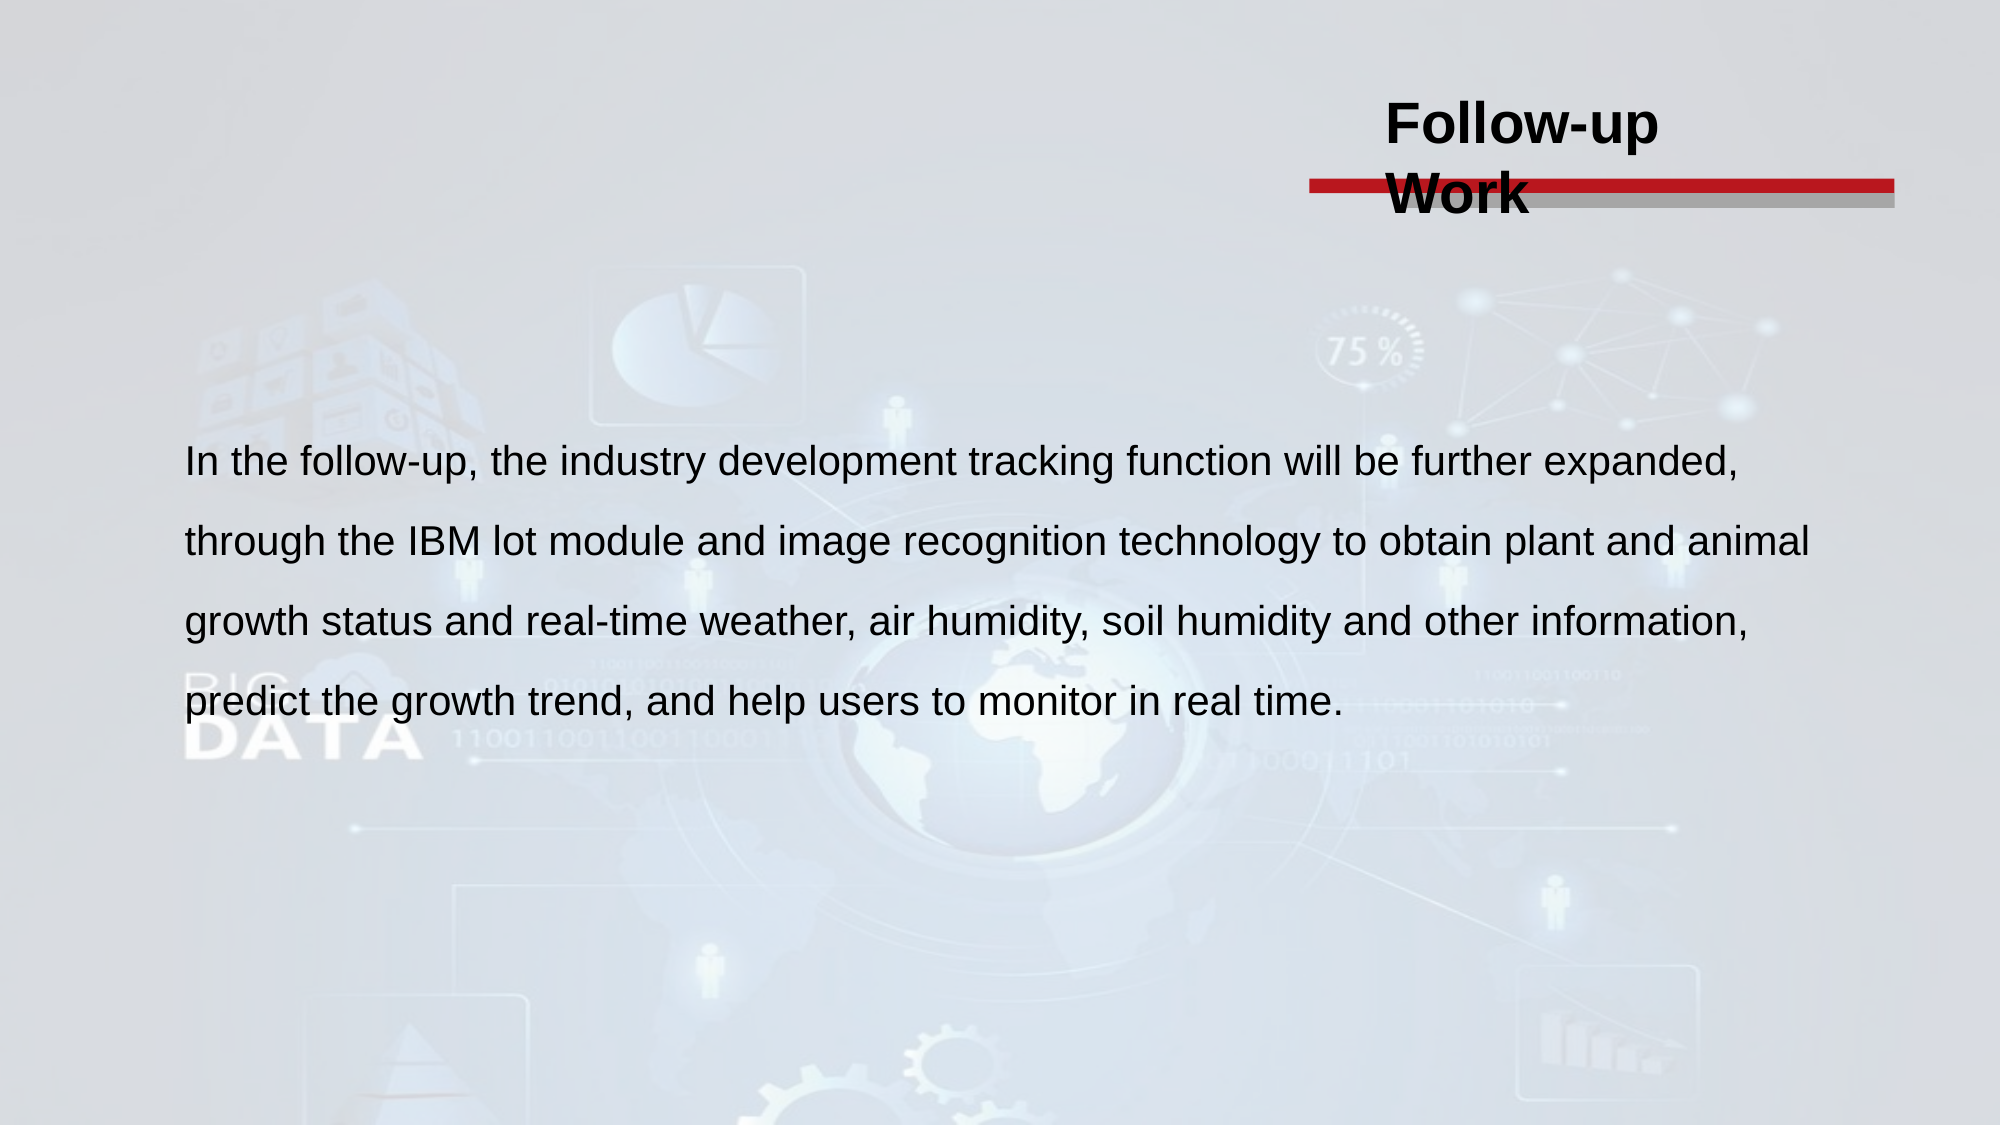

Follow-up Work

In the follow-up, the industry development tracking function will be further expanded, through the IBM lot module and image recognition technology to obtain plant and animal growth status and real-time weather, air humidity, soil humidity and other information, predict the growth trend, and help users to monitor in real time.